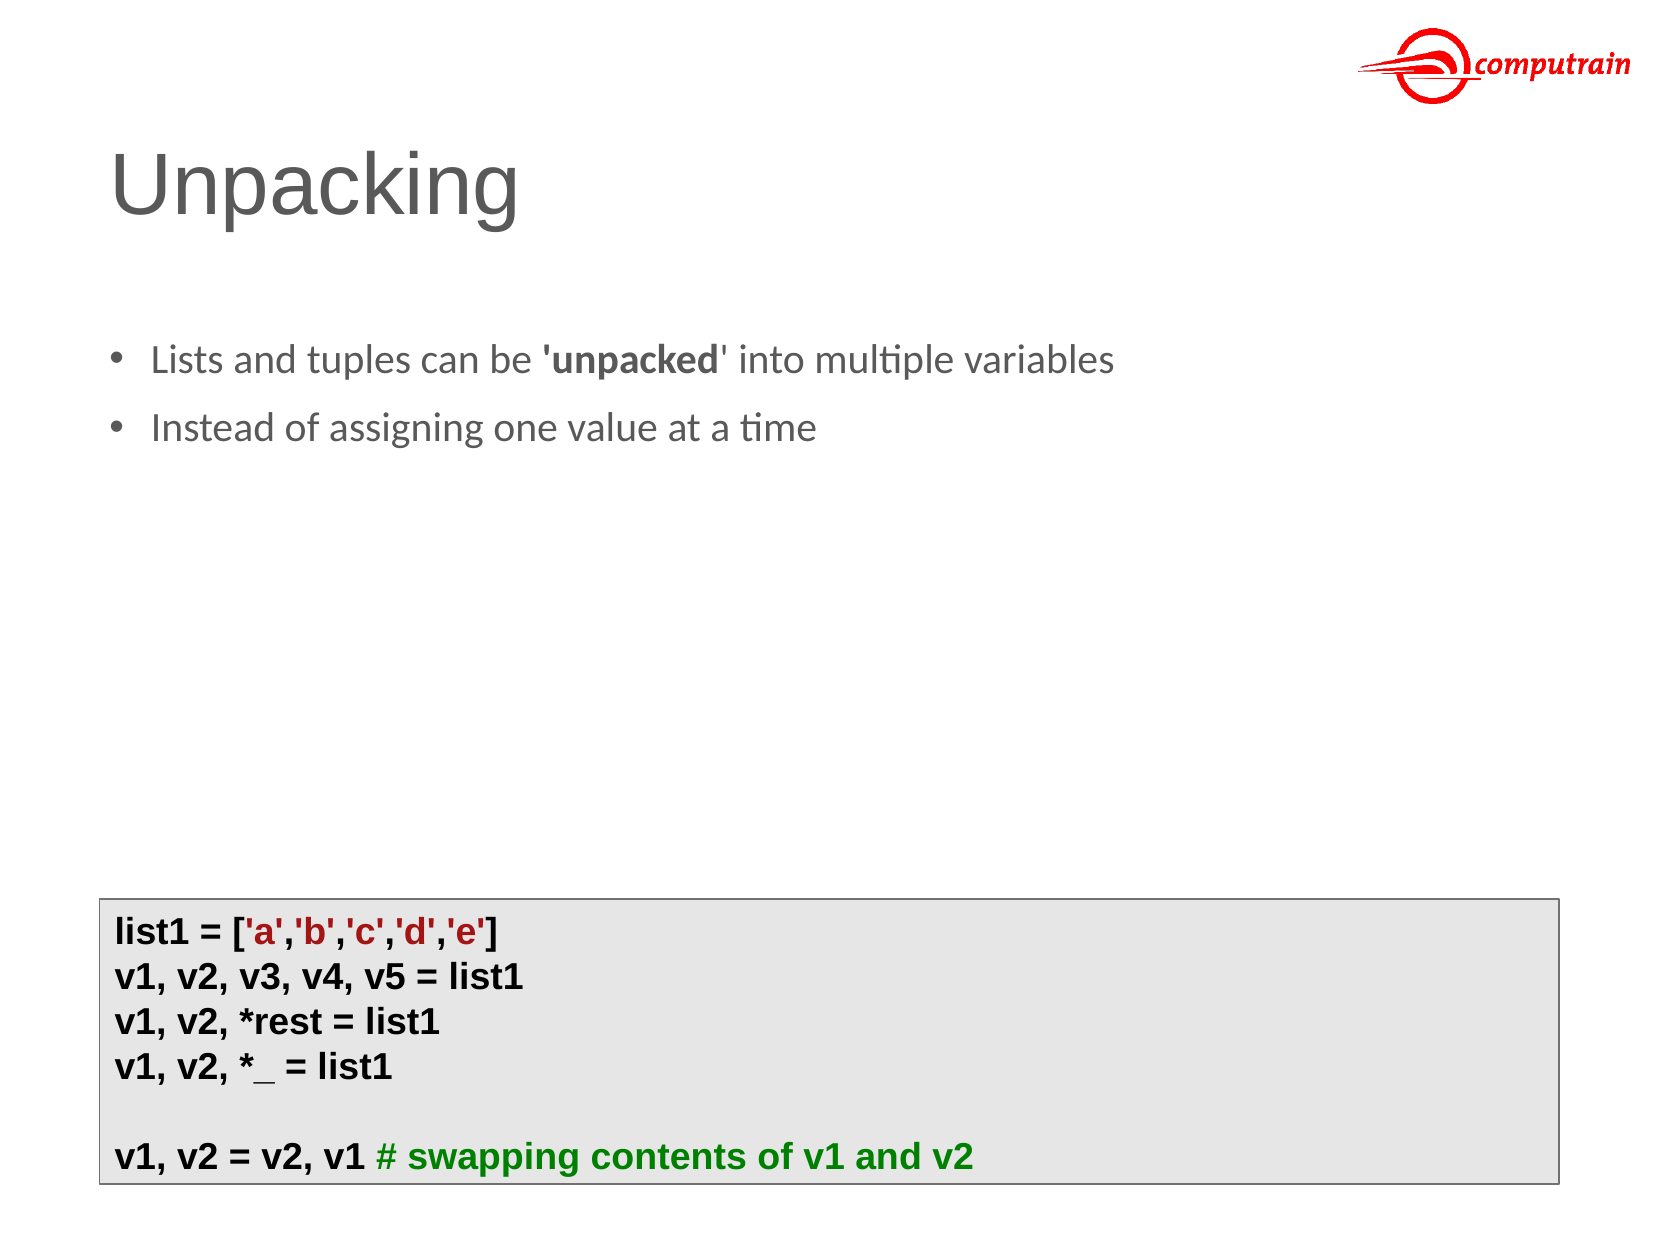

# Unpacking
Lists and tuples can be 'unpacked' into multiple variables
Instead of assigning one value at a time
list1 = ['a','b','c','d','e']
v1, v2, v3, v4, v5 = list1
v1, v2, *rest = list1
v1, v2, *_ = list1
v1, v2 = v2, v1 # swapping contents of v1 and v2